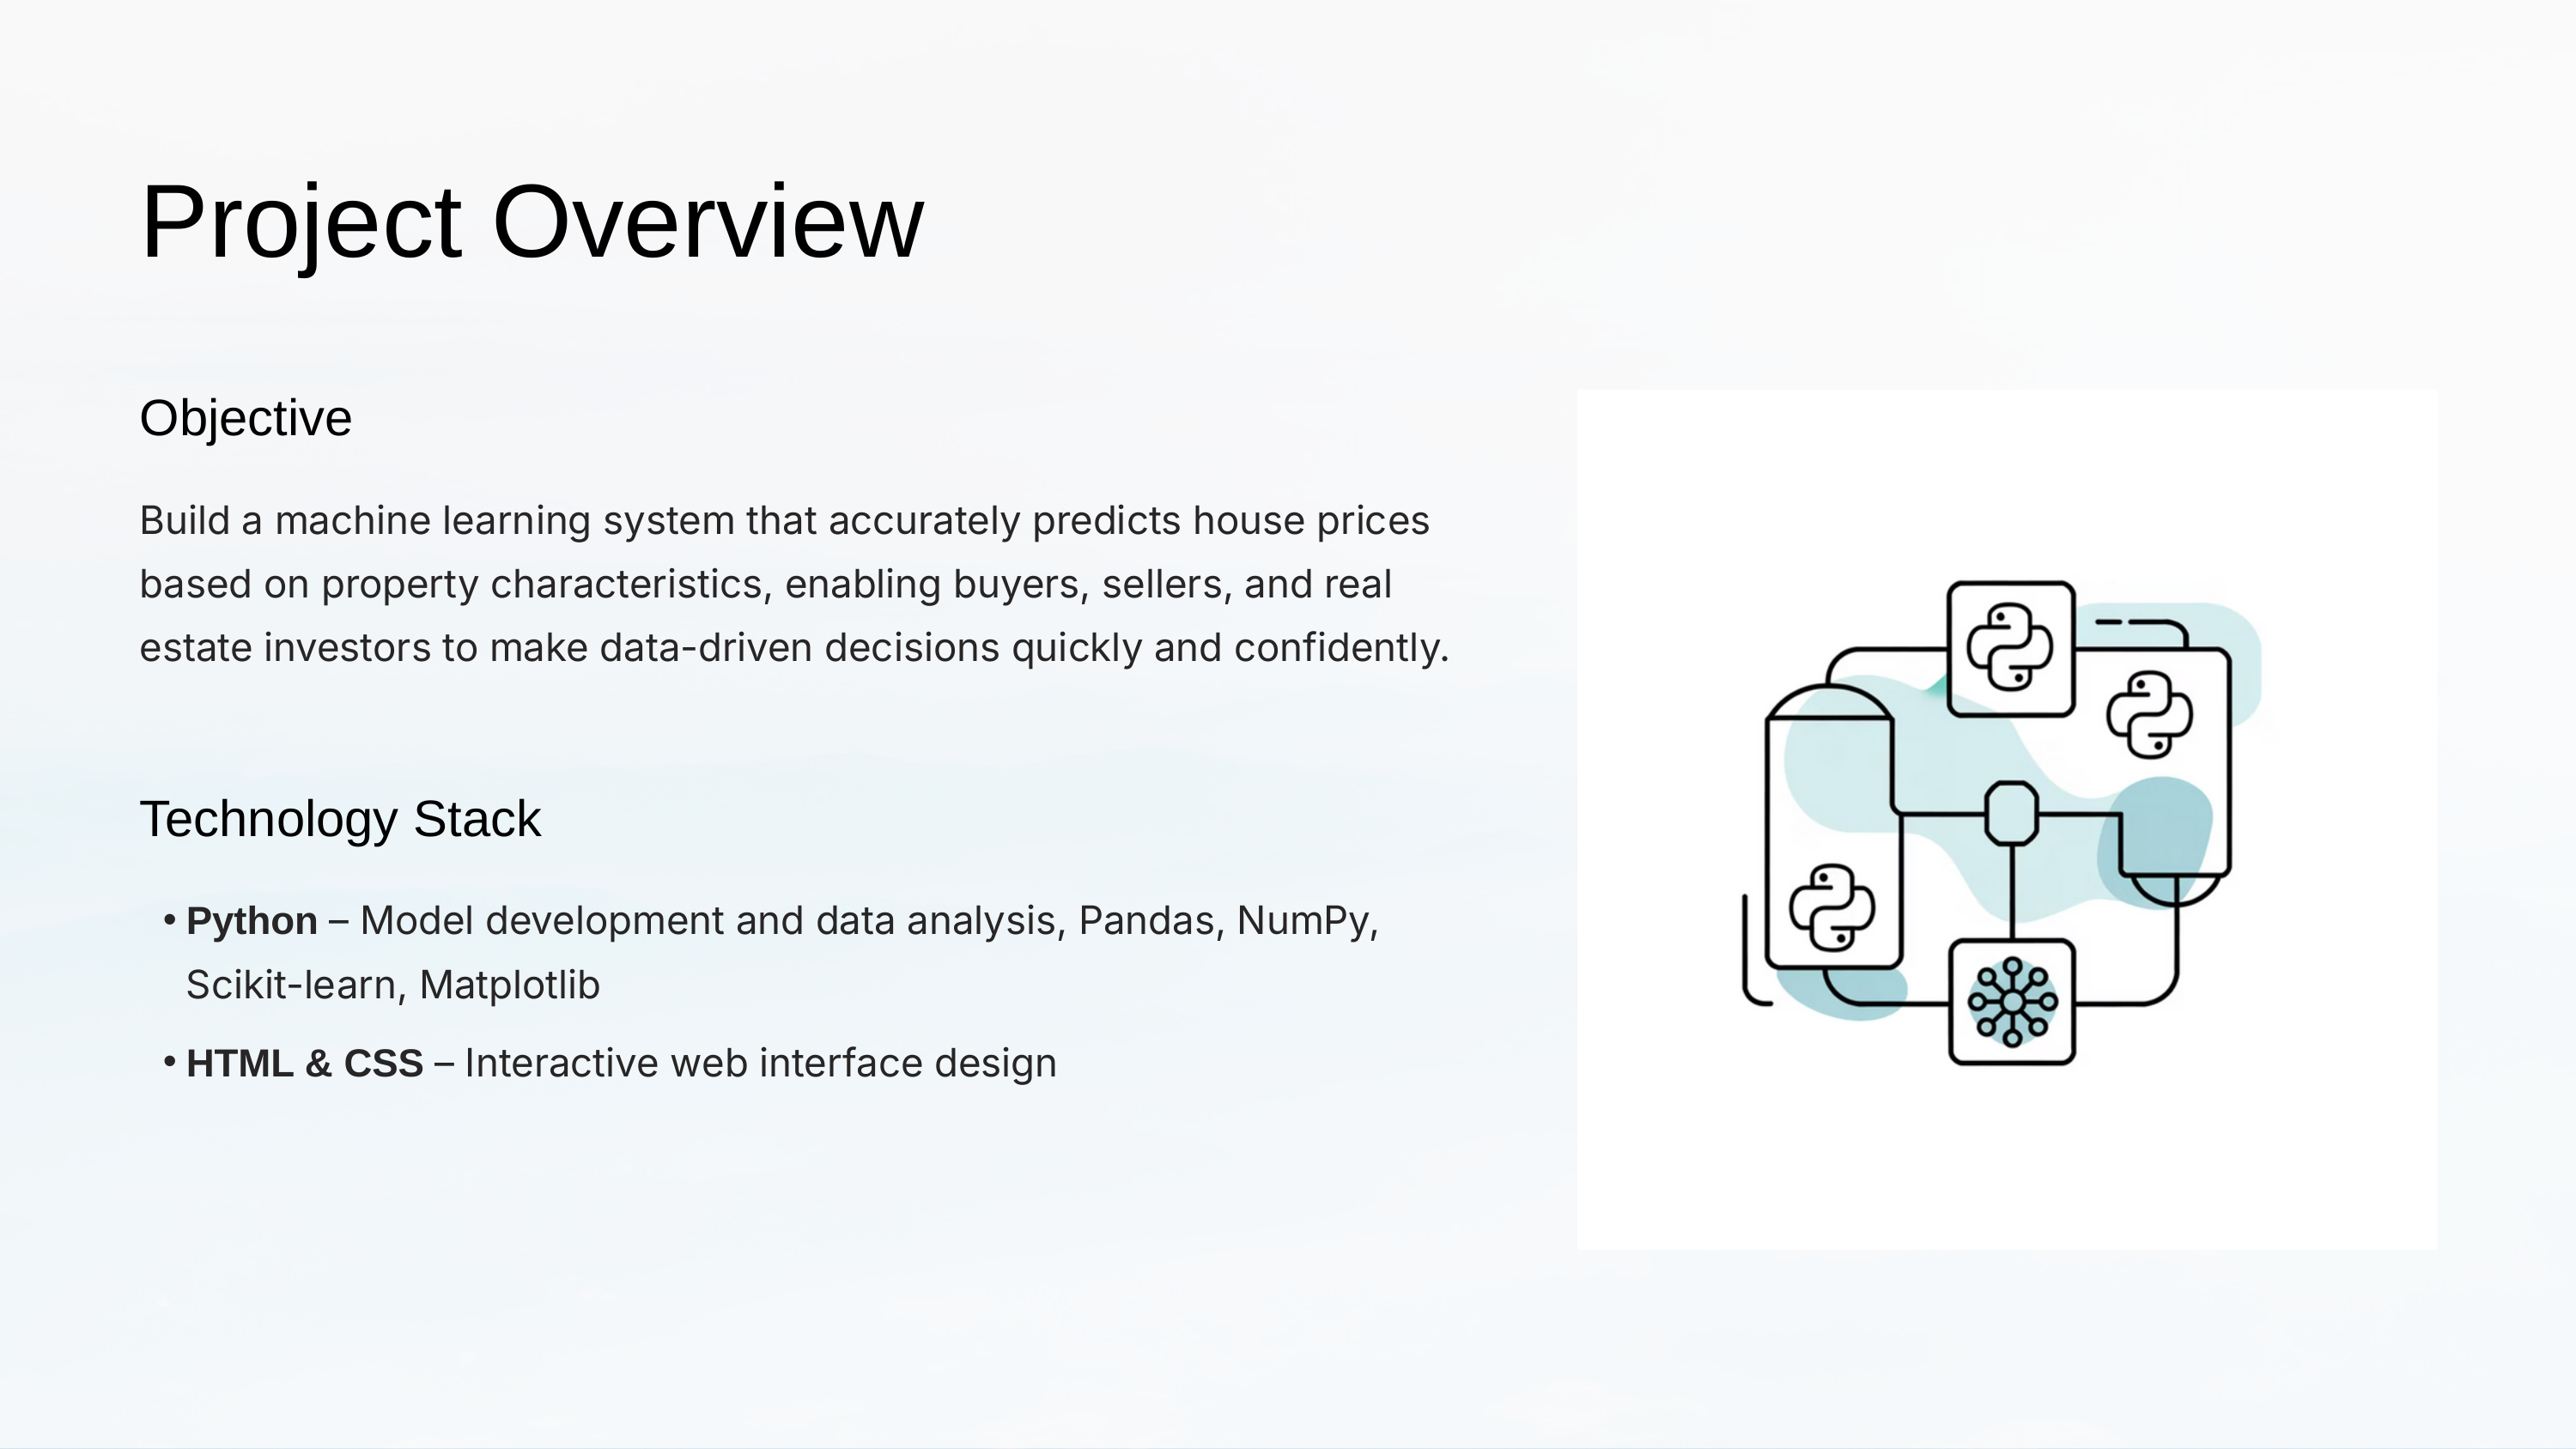

Project Overview
Objective

Build a machine learning system that accurately predicts house prices based on property characteristics, enabling buyers, sellers, and real estate investors to make data-driven decisions quickly and confidently.
Technology Stack
Python – Model development and data analysis, Pandas, NumPy, Scikit-learn, Matplotlib
HTML & CSS – Interactive web interface design